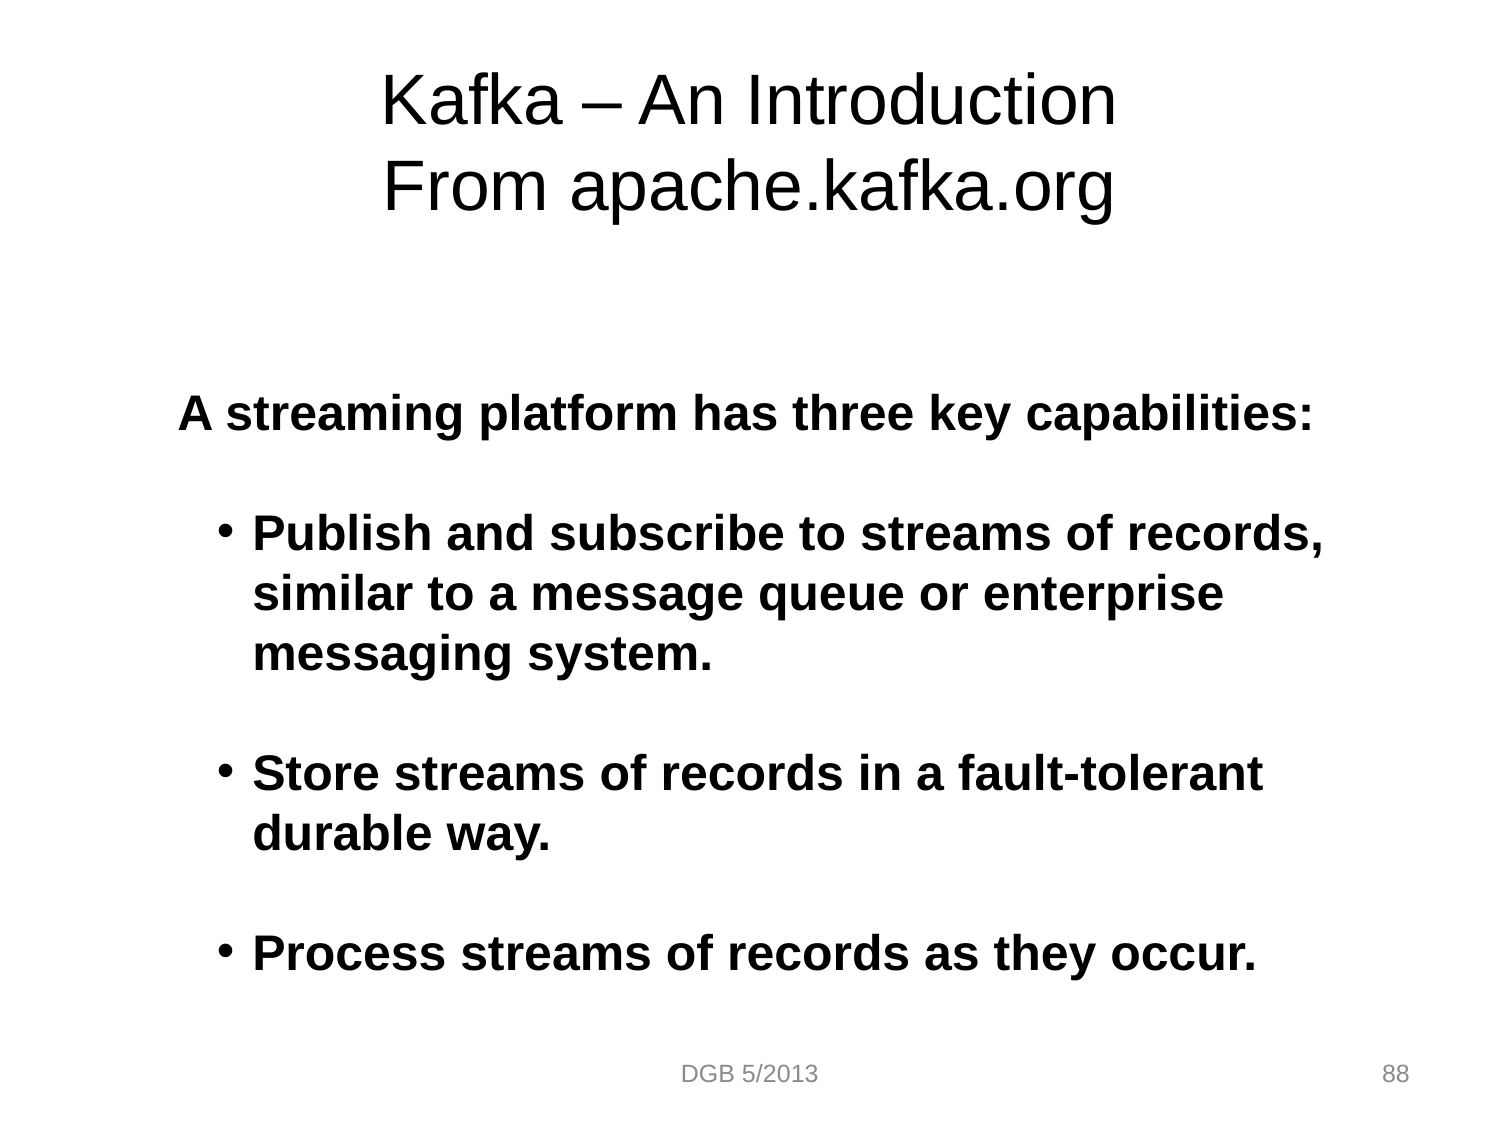

# Kafka – An Introduction From apache.kafka.org
A streaming platform has three key capabilities:

Publish and subscribe to streams of records, similar to a message queue or enterprise messaging system.

Store streams of records in a fault-tolerant durable way.

Process streams of records as they occur.
DGB 5/2013
88